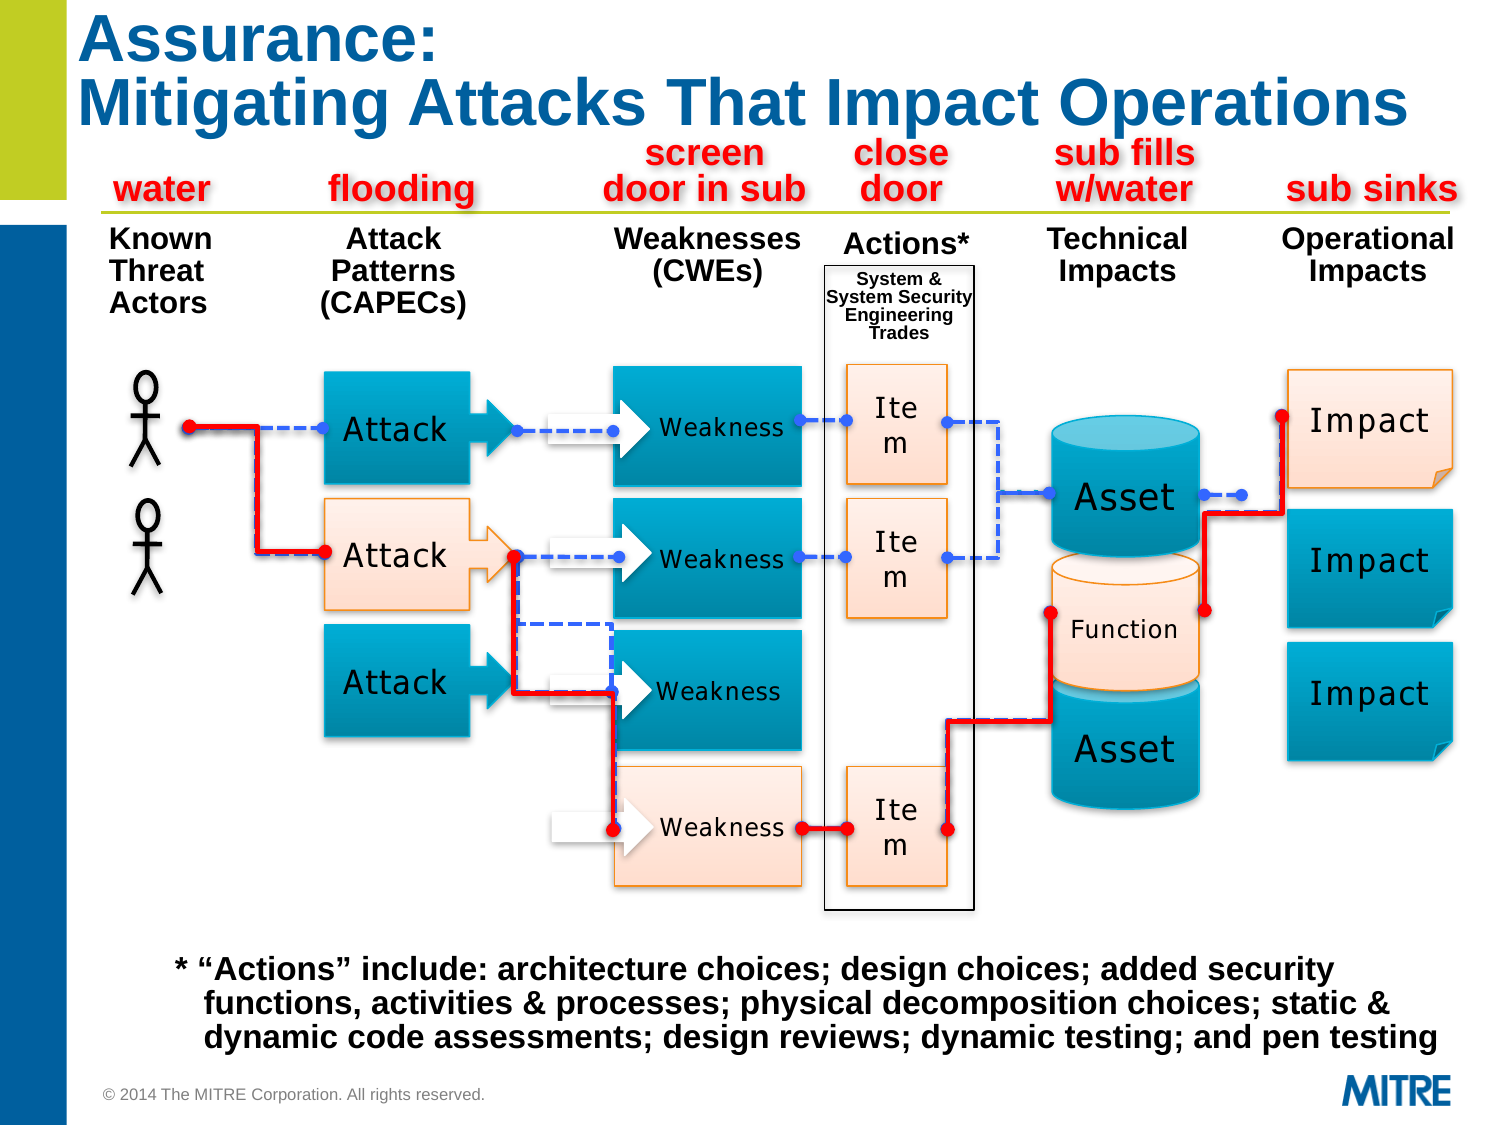

Assurance:
Mitigating Attacks That Impact Operations
screen
door in sub
close door
sub fills
w/water
water
flooding
sub sinks
Known
Threat
Actors
Attack Patterns
(CAPECs)
Weaknesses
(CWEs)
Technical
Impacts
Operational Impacts
Actions*
System & System Security Engineering
Trades

Item
    Weakness
Impact

Attack

Asset
Attack
    Weakness
Item

Impact

Function
Attack
   Weakness
Impact

Asset
    Weakness
Item

* “Actions” include: architecture choices; design choices; added security functions, activities & processes; physical decomposition choices; static & dynamic code assessments; design reviews; dynamic testing; and pen testing